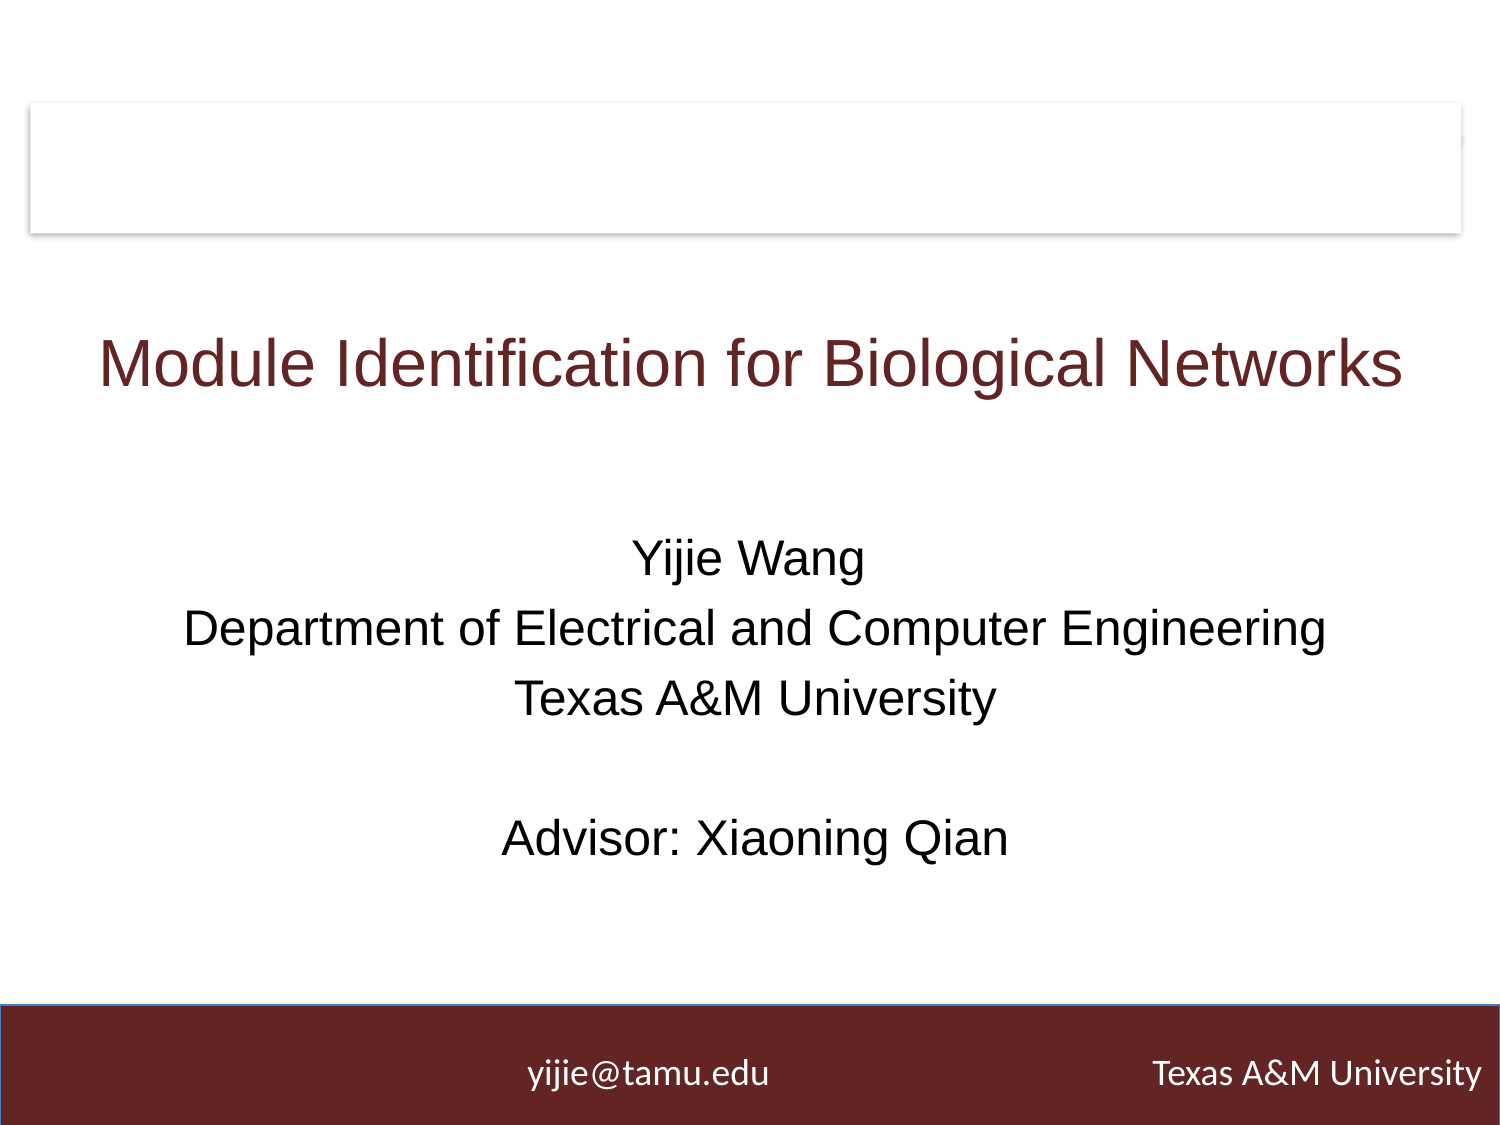

# Module Identification for Biological Networks
Yijie Wang
Department of Electrical and Computer Engineering
Texas A&M University

Advisor: Xiaoning Qian